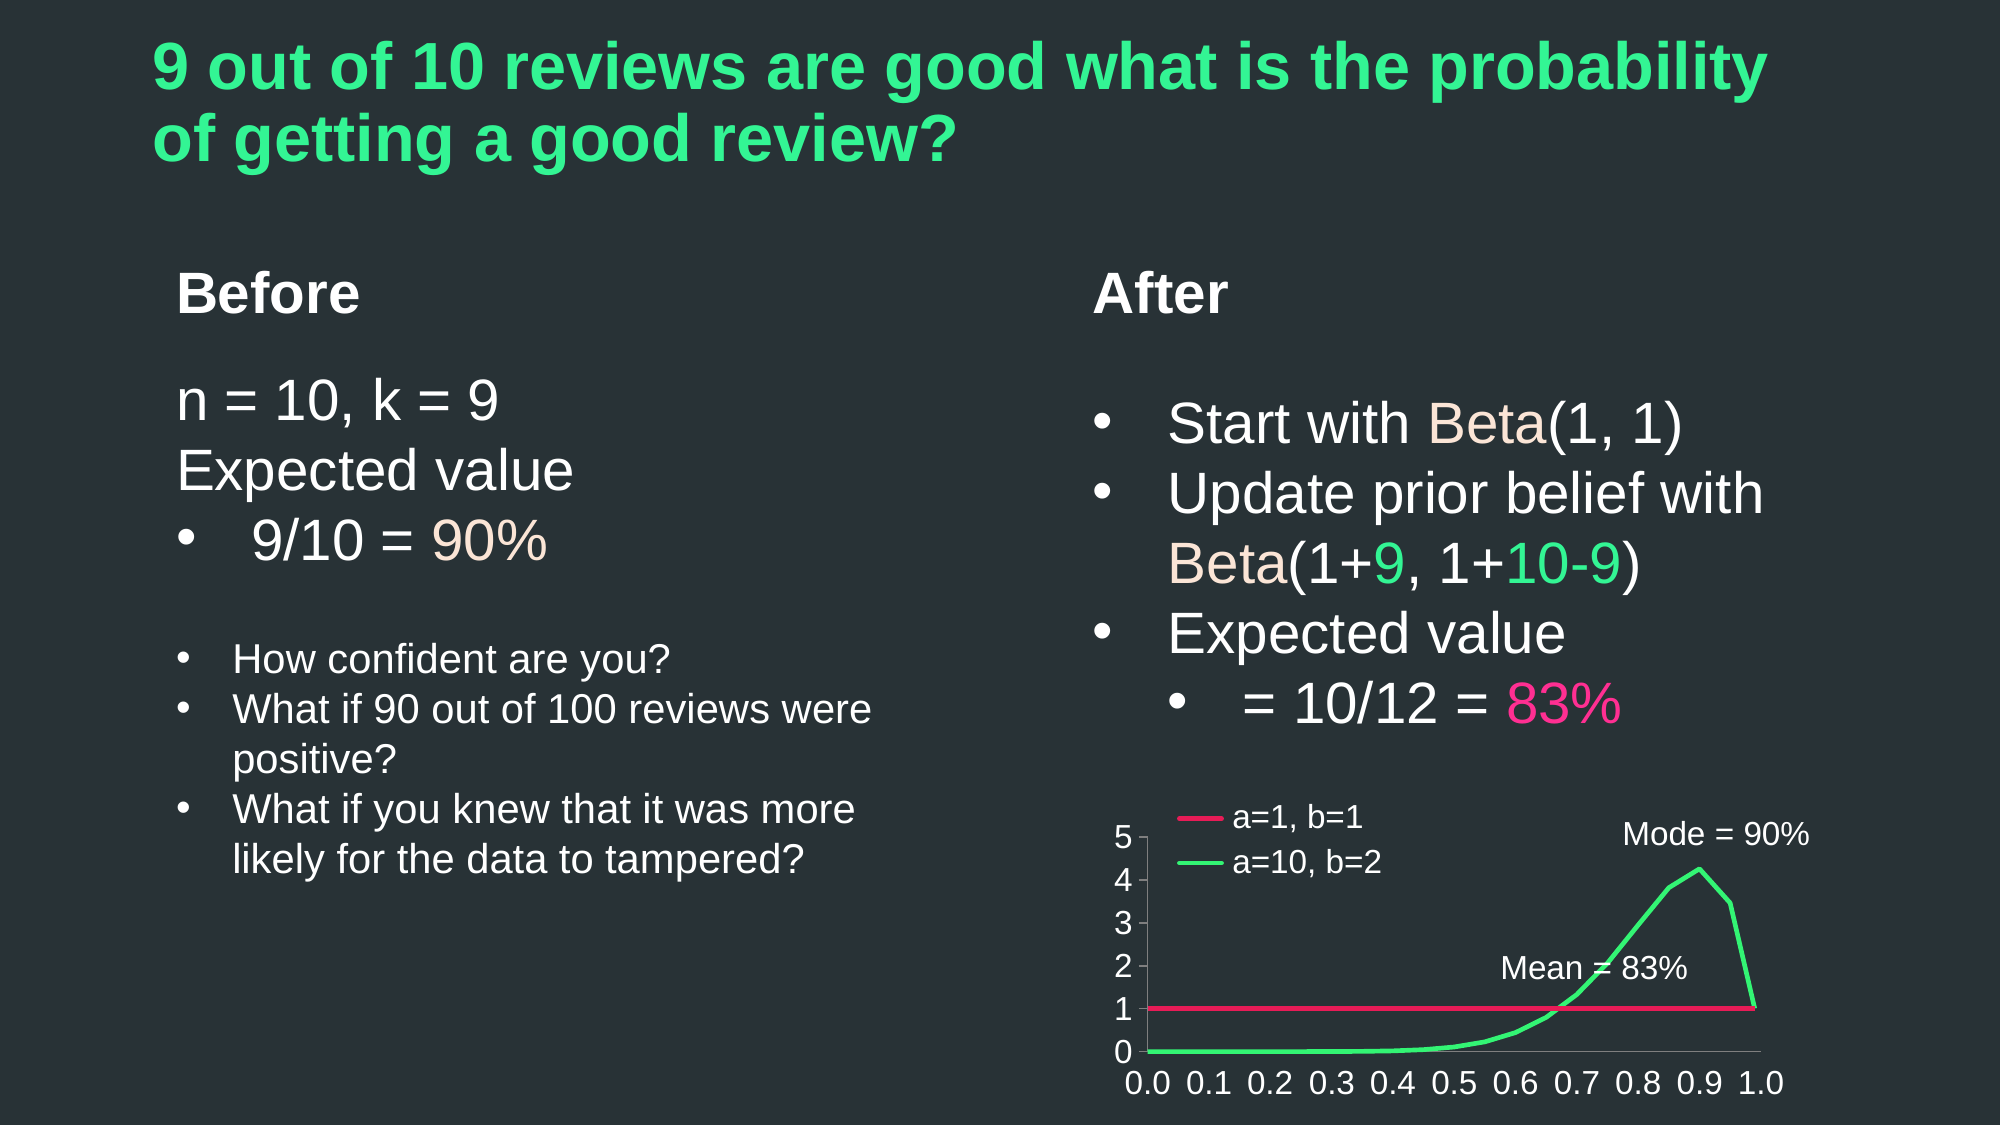

# 9 out of 10 reviews are good what is the probability of getting a good review?
Before
After
Start with Beta(1, 1)
Update prior belief with Beta(1+9, 1+10-9)
Expected value
= 10/12 = 83%

n = 10, k = 9
Expected value
9/10 = 90%

How confident are you?
What if 90 out of 100 reviews were positive?
What if you knew that it was more likely for the data to tampered?

Mode = 90%
a=1, b=1

### Chart

| Category |  |  |
|---|---|---|
a=10, b=2
Mean = 83%
0.0
0.1
0.2
0.3
0.4
0.5
0.6
0.7
0.8
0.9
1.0